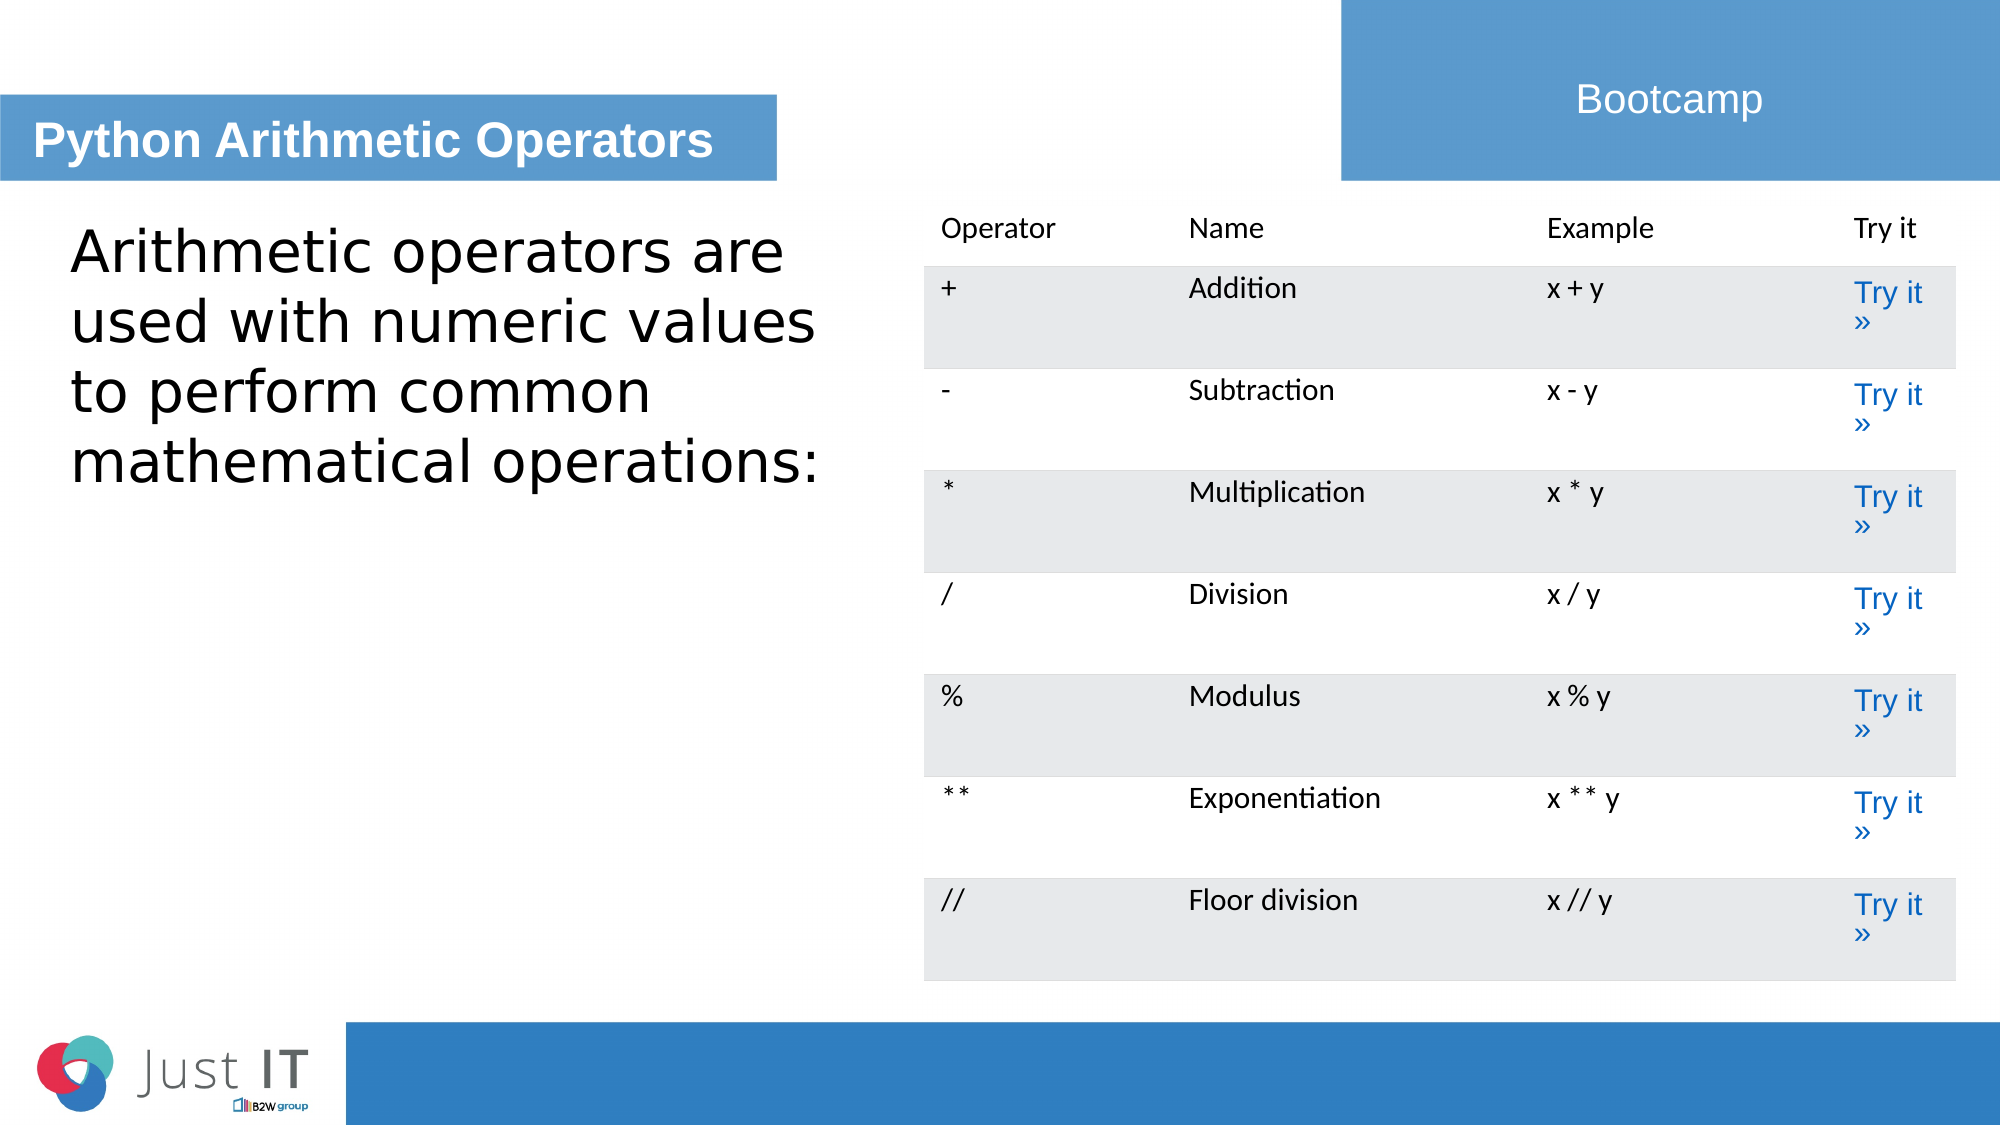

# Python Arithmetic Operators
Bootcamp
Arithmetic operators are used with numeric values to perform common mathematical operations:

| Operator | Name | Example | Try it |
| --- | --- | --- | --- |
| + | Addition | x + y | Try it » |
| - | Subtraction | x - y | Try it » |
| \* | Multiplication | x \* y | Try it » |
| / | Division | x / y | Try it » |
| % | Modulus | x % y | Try it » |
| \*\* | Exponentiation | x \*\* y | Try it » |
| // | Floor division | x // y | Try it » |